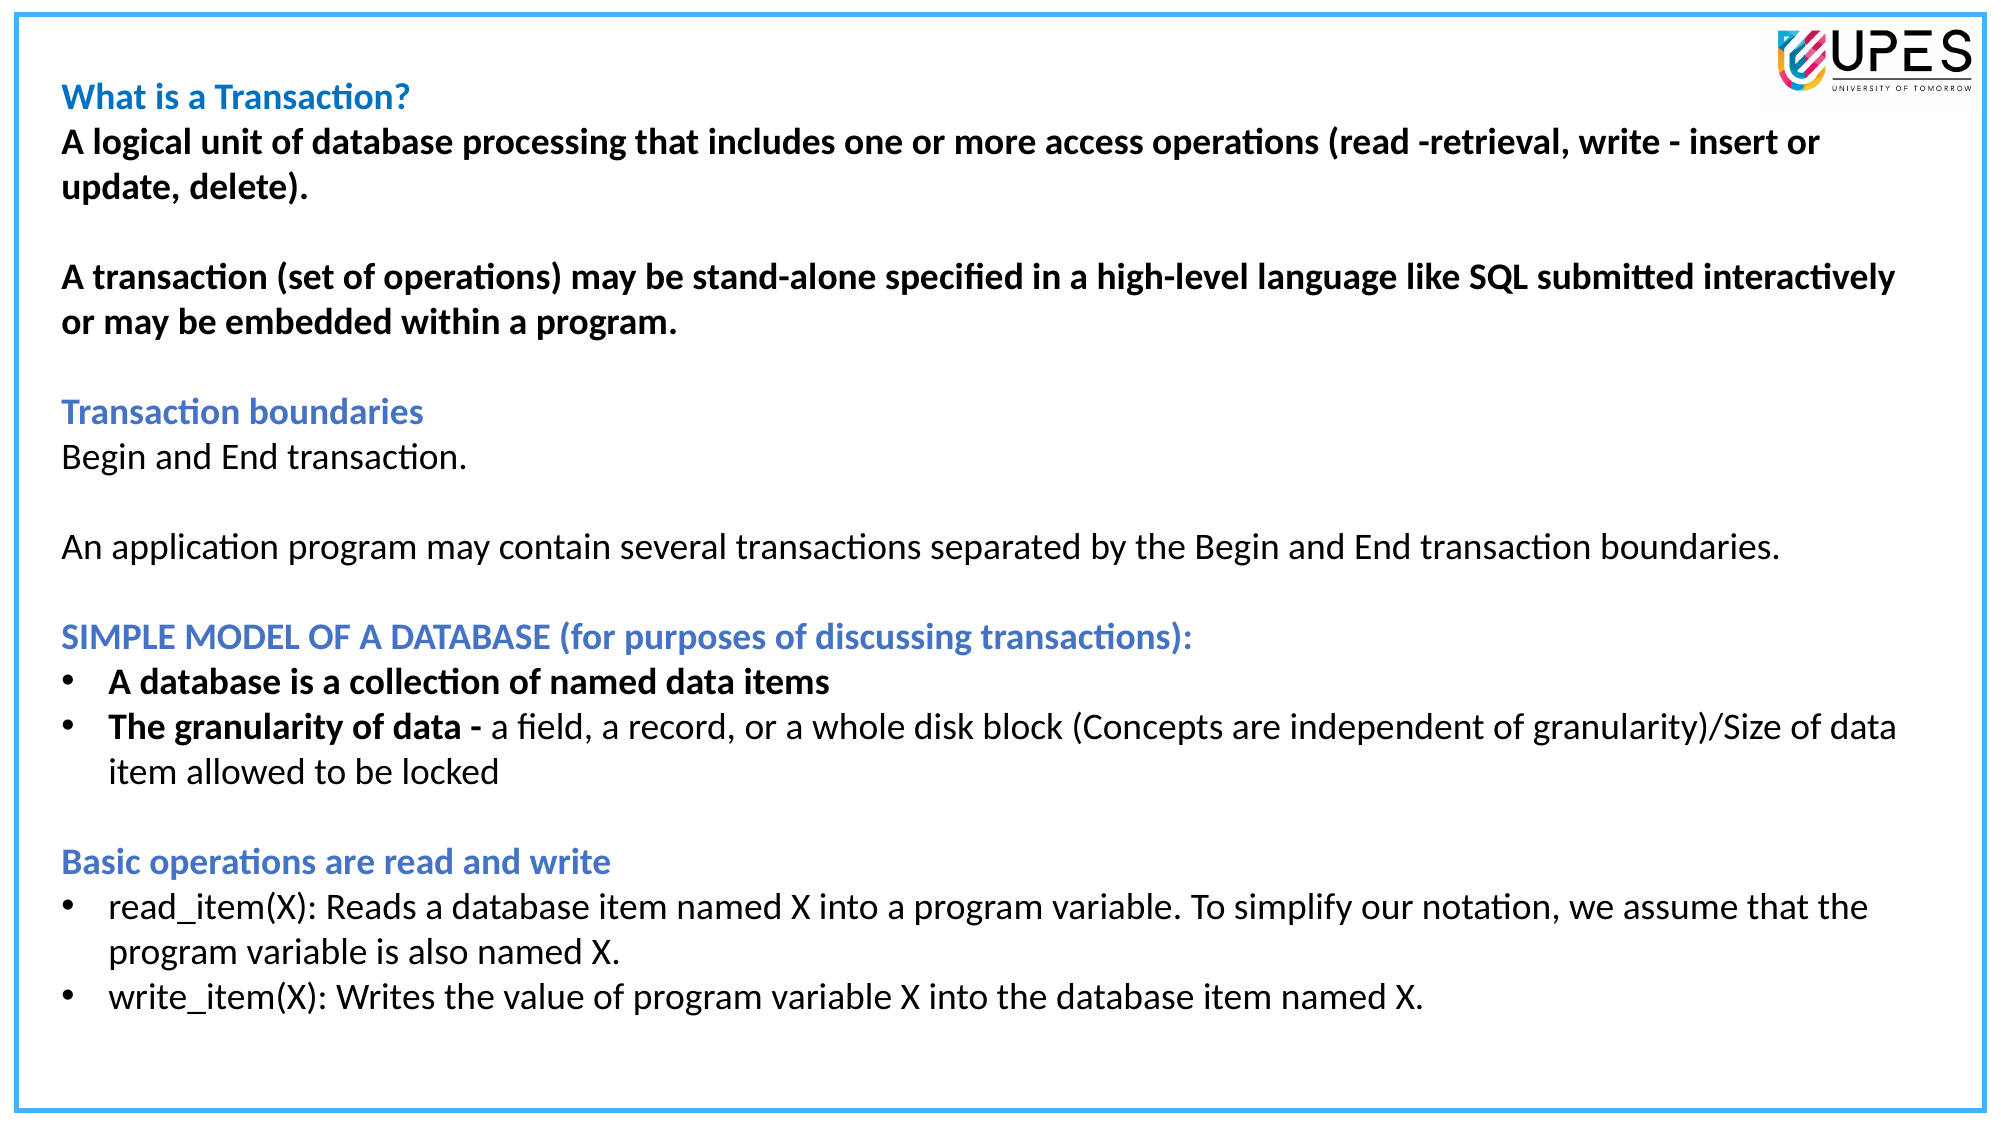

What is a Transaction?
A logical unit of database processing that includes one or more access operations (read -retrieval, write - insert or update, delete).

A transaction (set of operations) may be stand-alone specified in a high-level language like SQL submitted interactively or may be embedded within a program.

Transaction boundaries
Begin and End transaction.

An application program may contain several transactions separated by the Begin and End transaction boundaries.

SIMPLE MODEL OF A DATABASE (for purposes of discussing transactions):
A database is a collection of named data items
The granularity of data - a field, a record, or a whole disk block (Concepts are independent of granularity)/Size of data item allowed to be locked

Basic operations are read and write
read_item(X): Reads a database item named X into a program variable. To simplify our notation, we assume that the program variable is also named X.
write_item(X): Writes the value of program variable X into the database item named X.